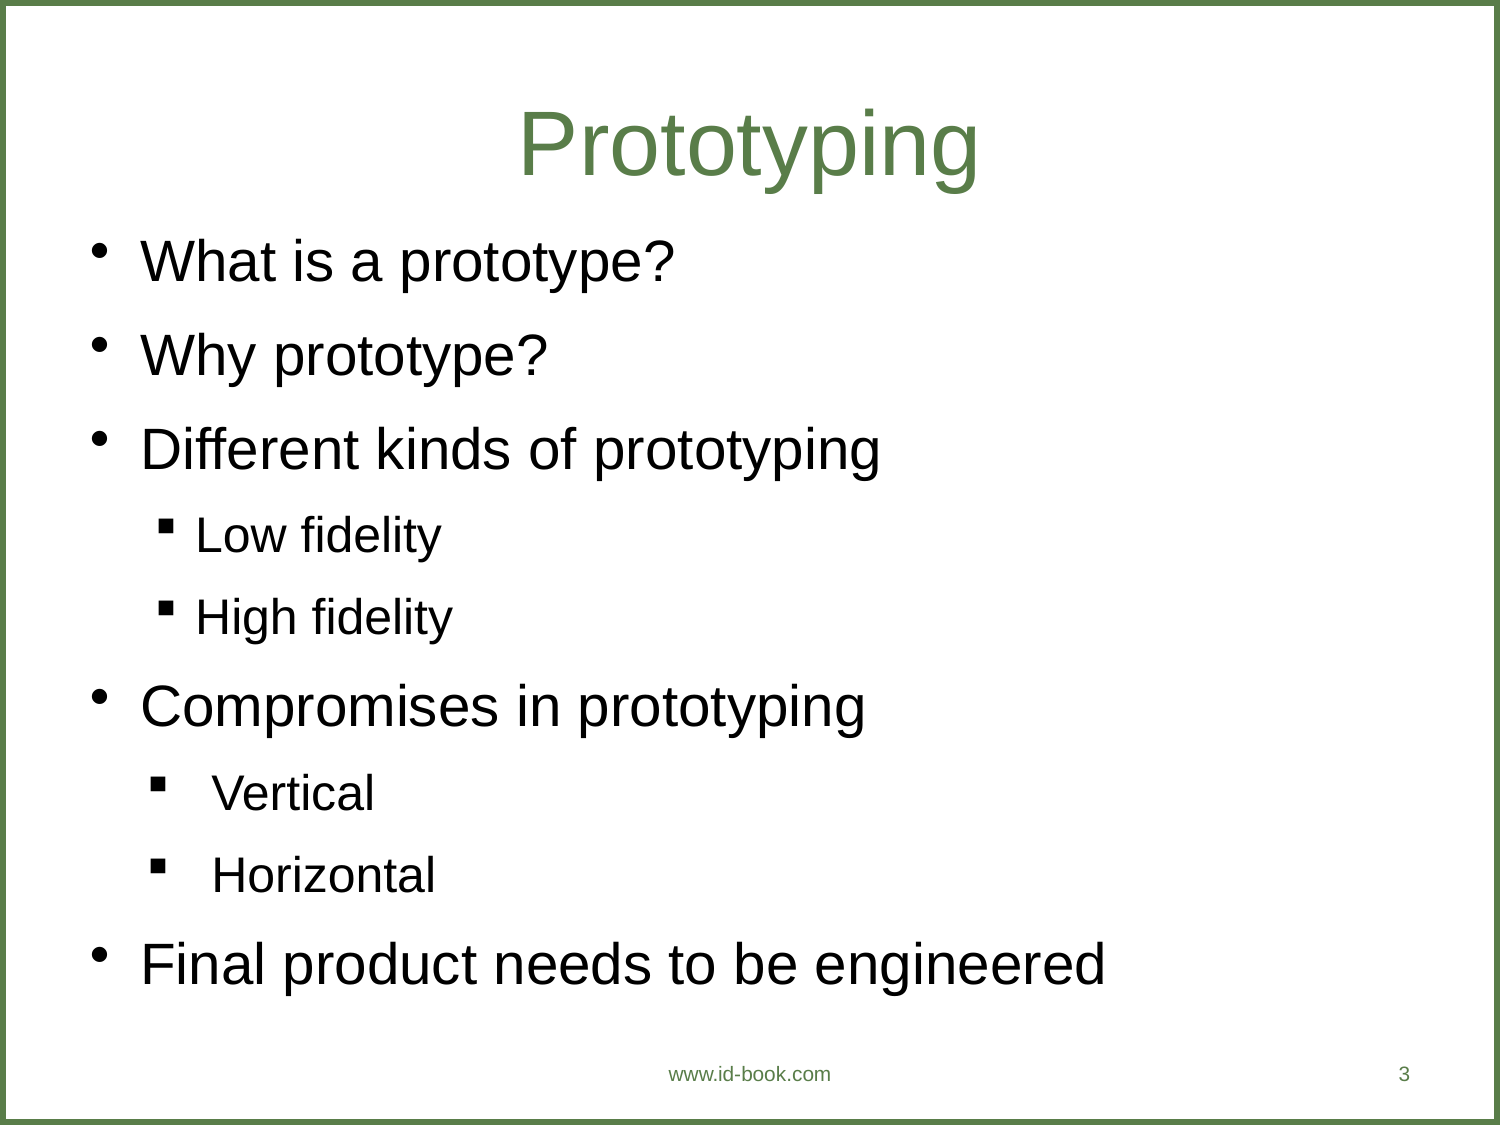

# Prototyping
What is a prototype?
Why prototype?
Different kinds of prototyping
Low fidelity
High fidelity
Compromises in prototyping
Vertical
Horizontal
Final product needs to be engineered

www.id-book.com
3